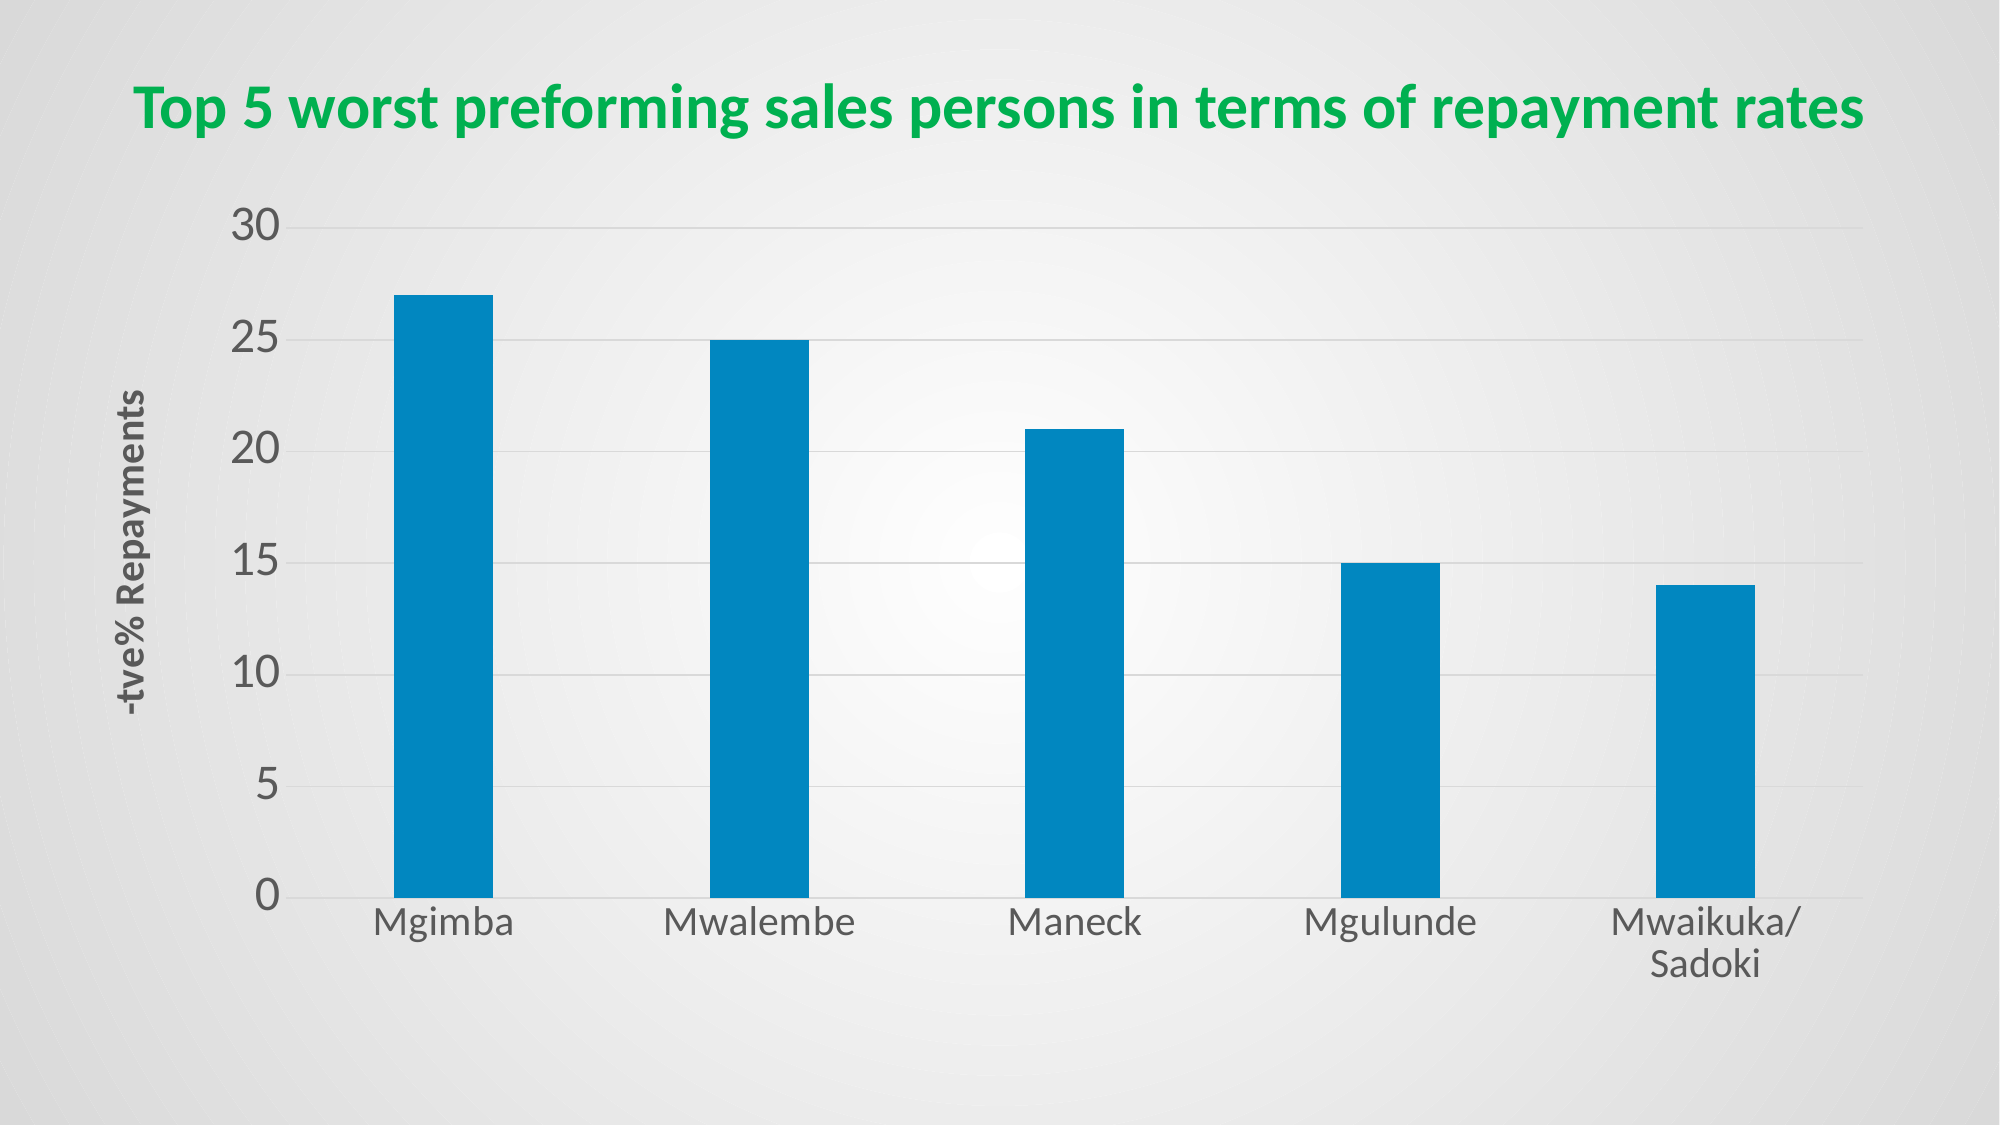

# Top 5 worst preforming sales persons in terms of repayment rates

### Chart

| Category | Series 1 |
|---|---|
| Mgimba | 27.0 |
| Mwalembe | 25.0 |
| Maneck | 21.0 |
| Mgulunde | 15.0 |
| Mwaikuka/Sadoki | 14.0 |